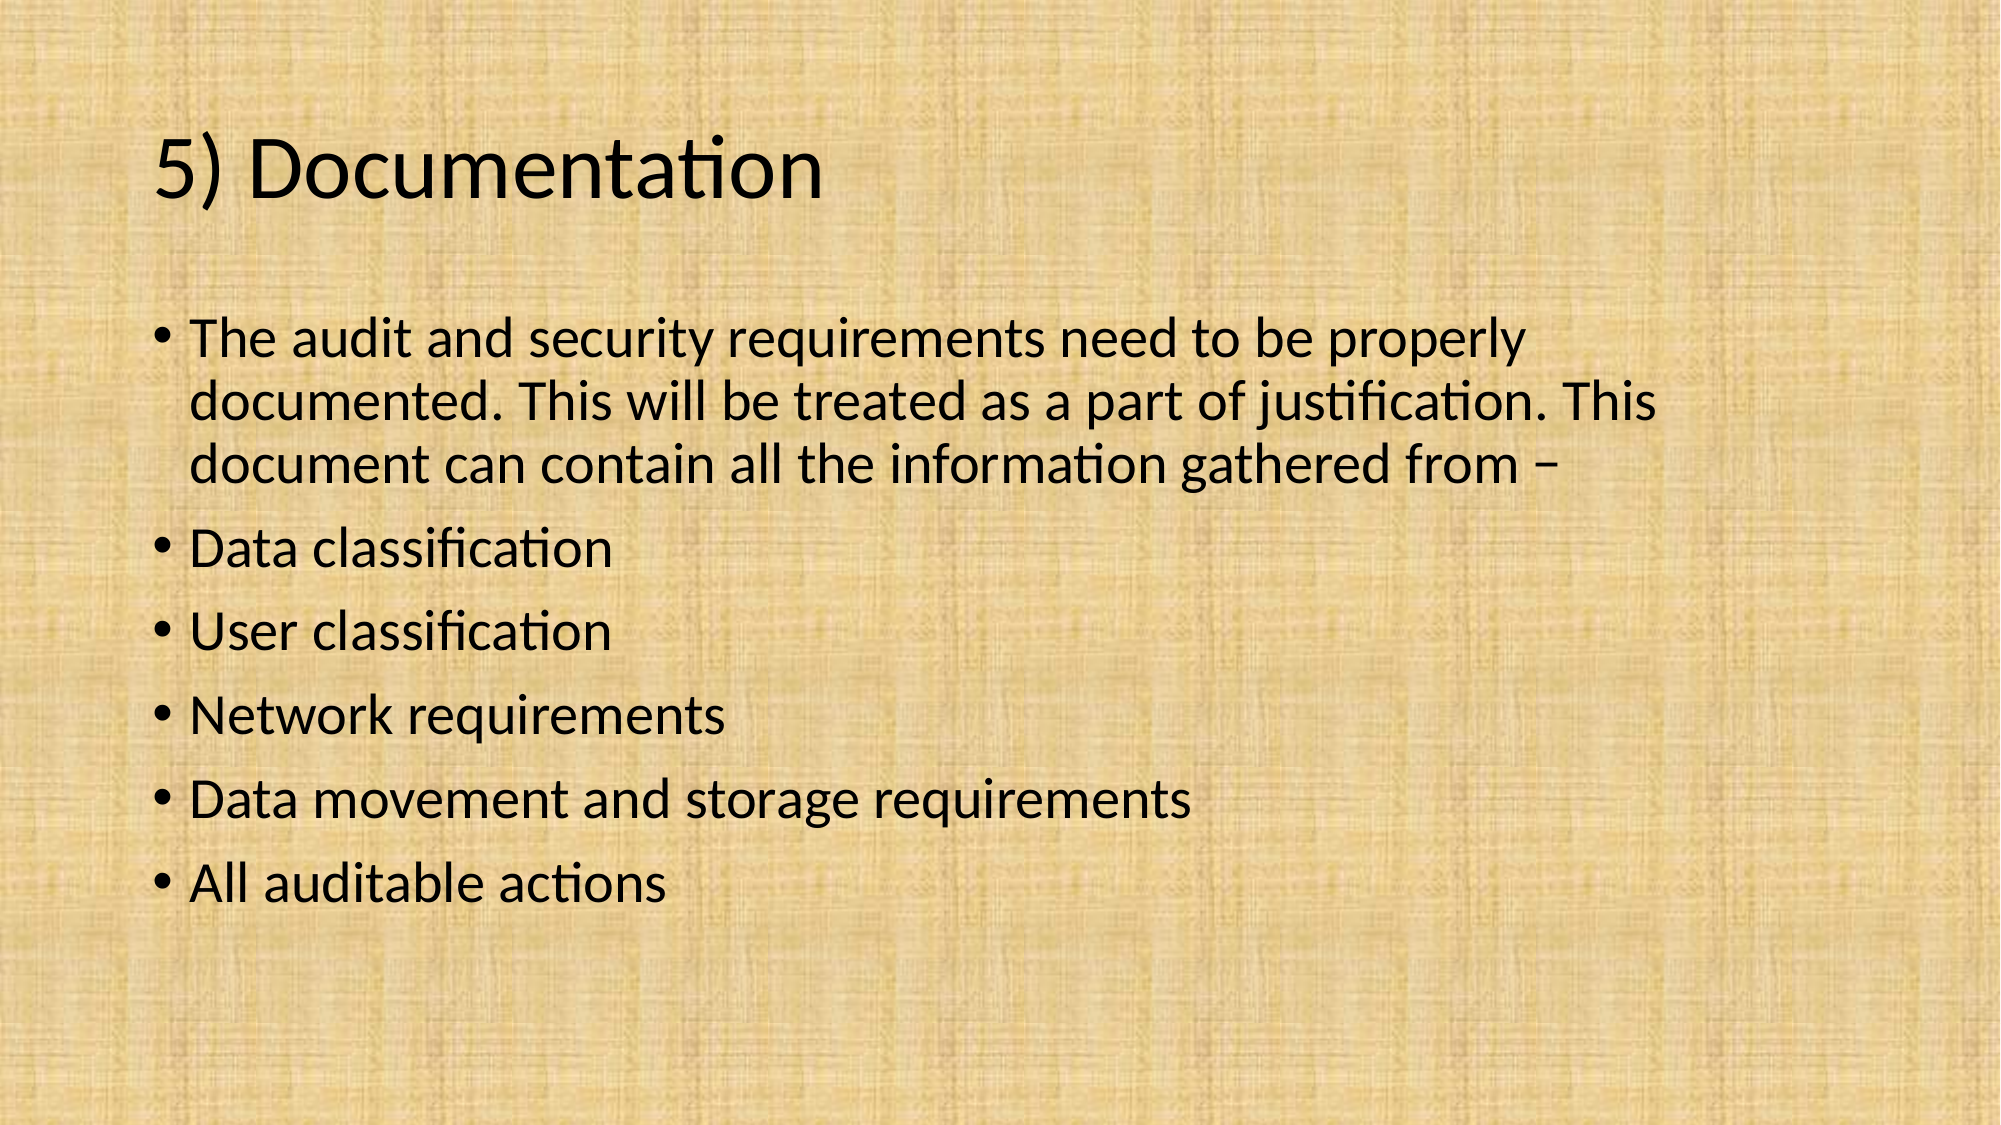

# 5) Documentation
The audit and security requirements need to be properly documented. This will be treated as a part of justification. This document can contain all the information gathered from −
Data classification
User classification
Network requirements
Data movement and storage requirements
All auditable actions